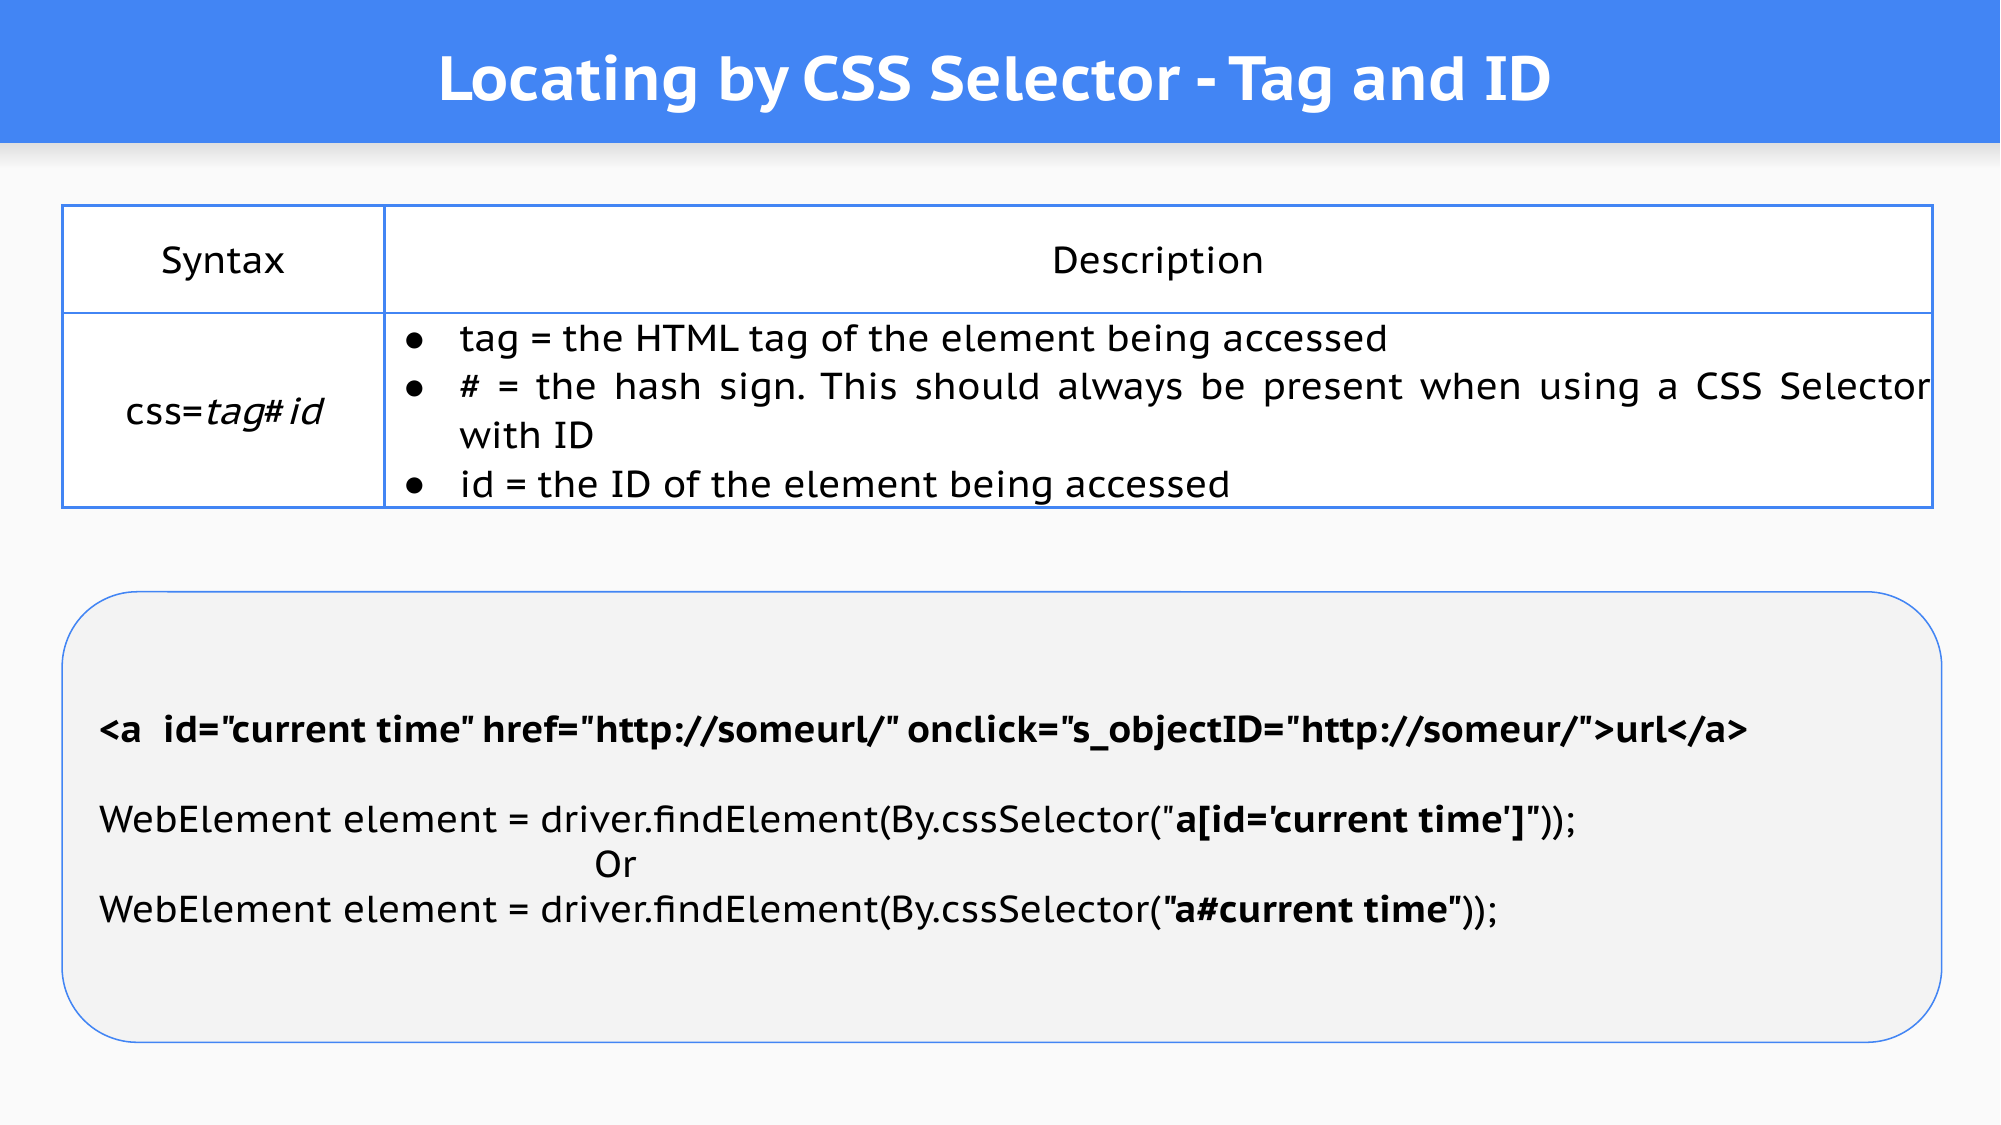

# Locating by CSS Selector - Tag and ID
| Syntax | Description |
| --- | --- |
| css=tag#id | tag = the HTML tag of the element being accessed # = the hash sign. This should always be present when using a CSS Selector with ID id = the ID of the element being accessed |
<a  id="current time" href="http://someurl/" onclick="s_objectID="http://someur/">url</a>

WebElement element = driver.findElement(By.cssSelector("a[id='current time']"));
                                             Or
WebElement element = driver.findElement(By.cssSelector("a#current time"));